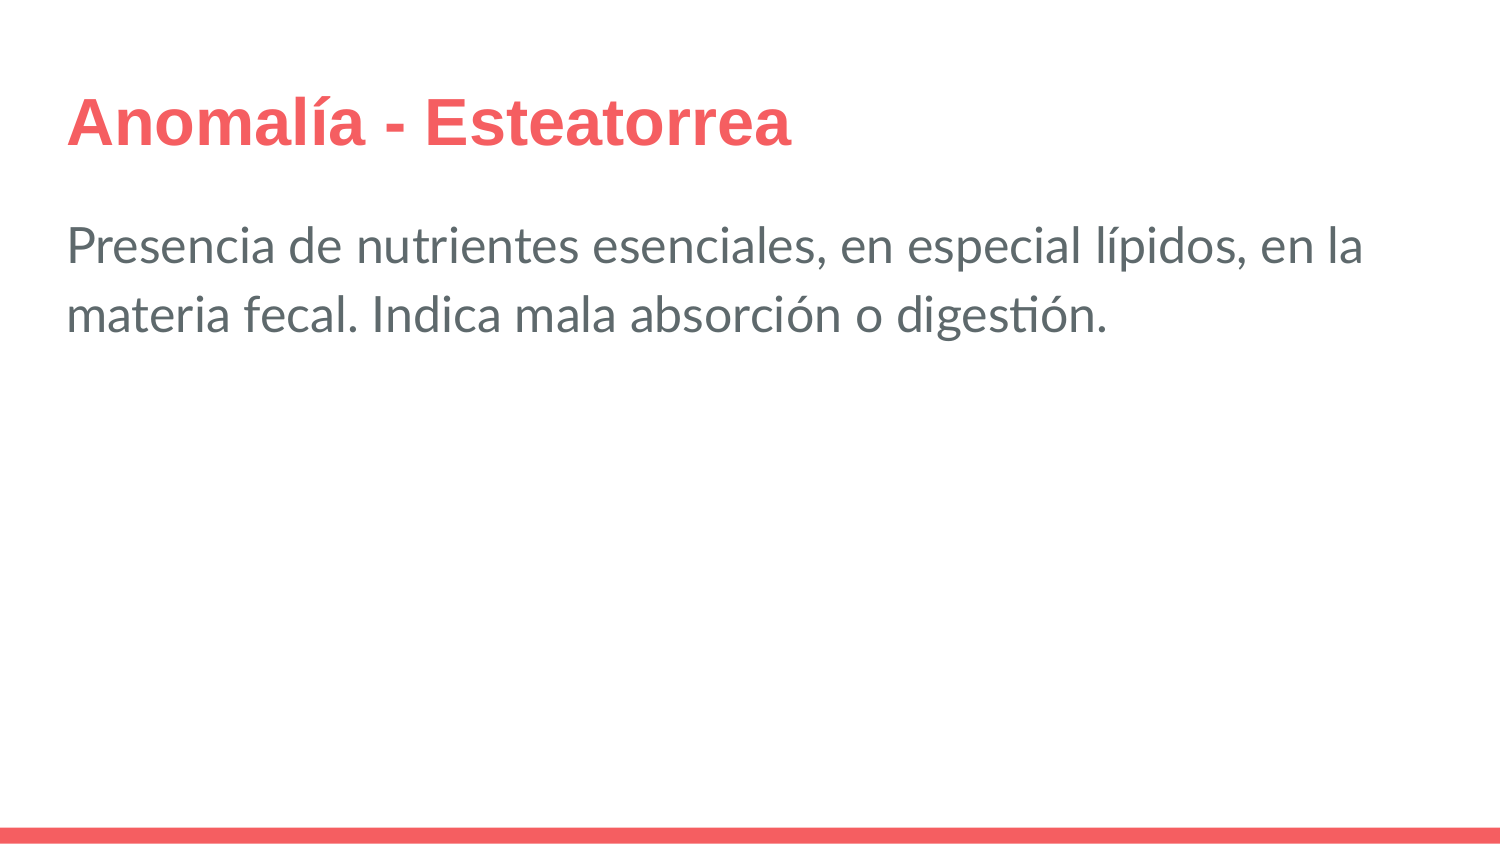

# Anomalía - Esteatorrea
Presencia de nutrientes esenciales, en especial lípidos, en la materia fecal. Indica mala absorción o digestión.